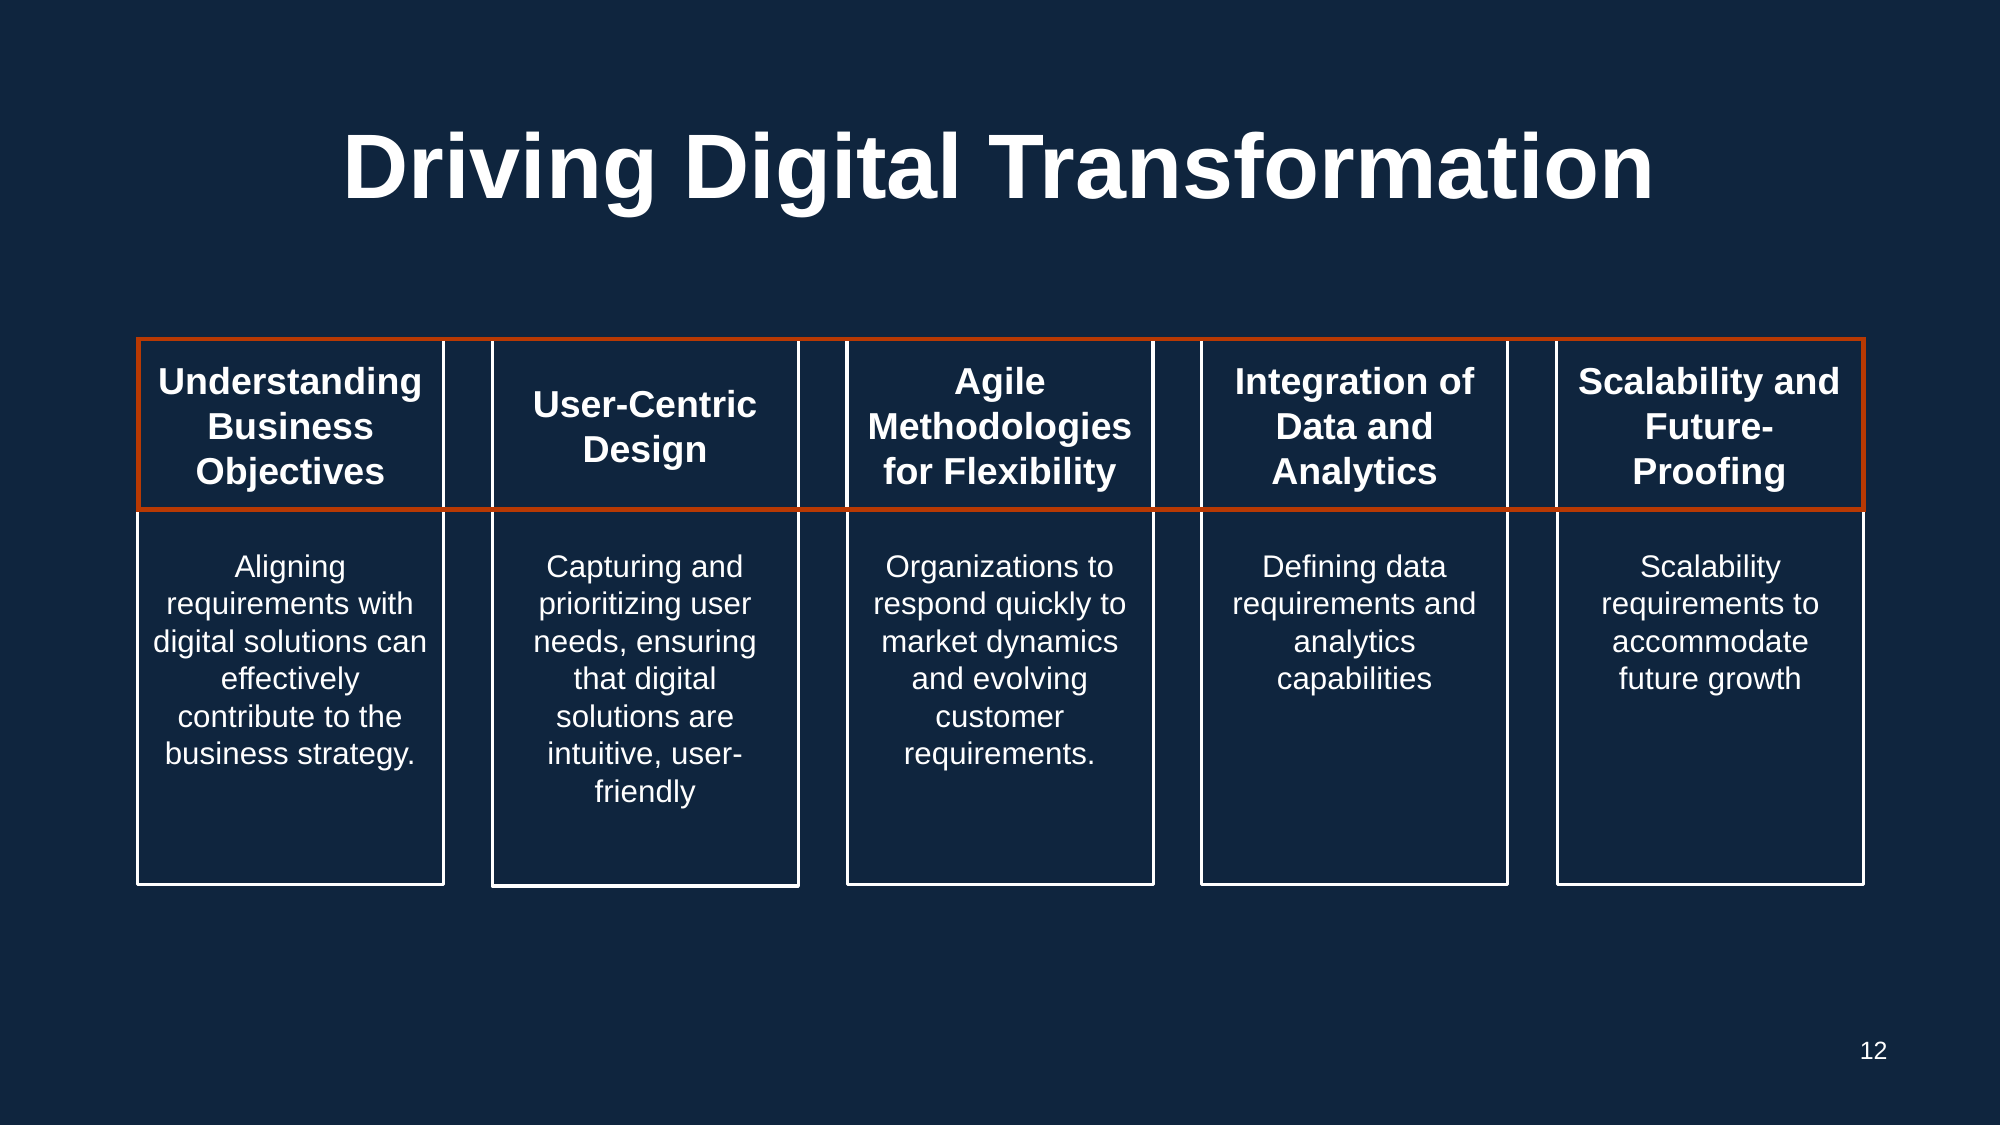

# Driving Digital Transformation

Understanding Business Objectives
User-Centric Design
Agile Methodologies for Flexibility
Integration of Data and Analytics
Scalability and Future-Proofing
Aligning requirements with digital solutions can effectively contribute to the business strategy.
Organizations to respond quickly to market dynamics and evolving customer requirements.
Defining data requirements and analytics capabilities
Scalability requirements to accommodate future growth
Capturing and prioritizing user needs, ensuring that digital solutions are intuitive, user-friendly
12